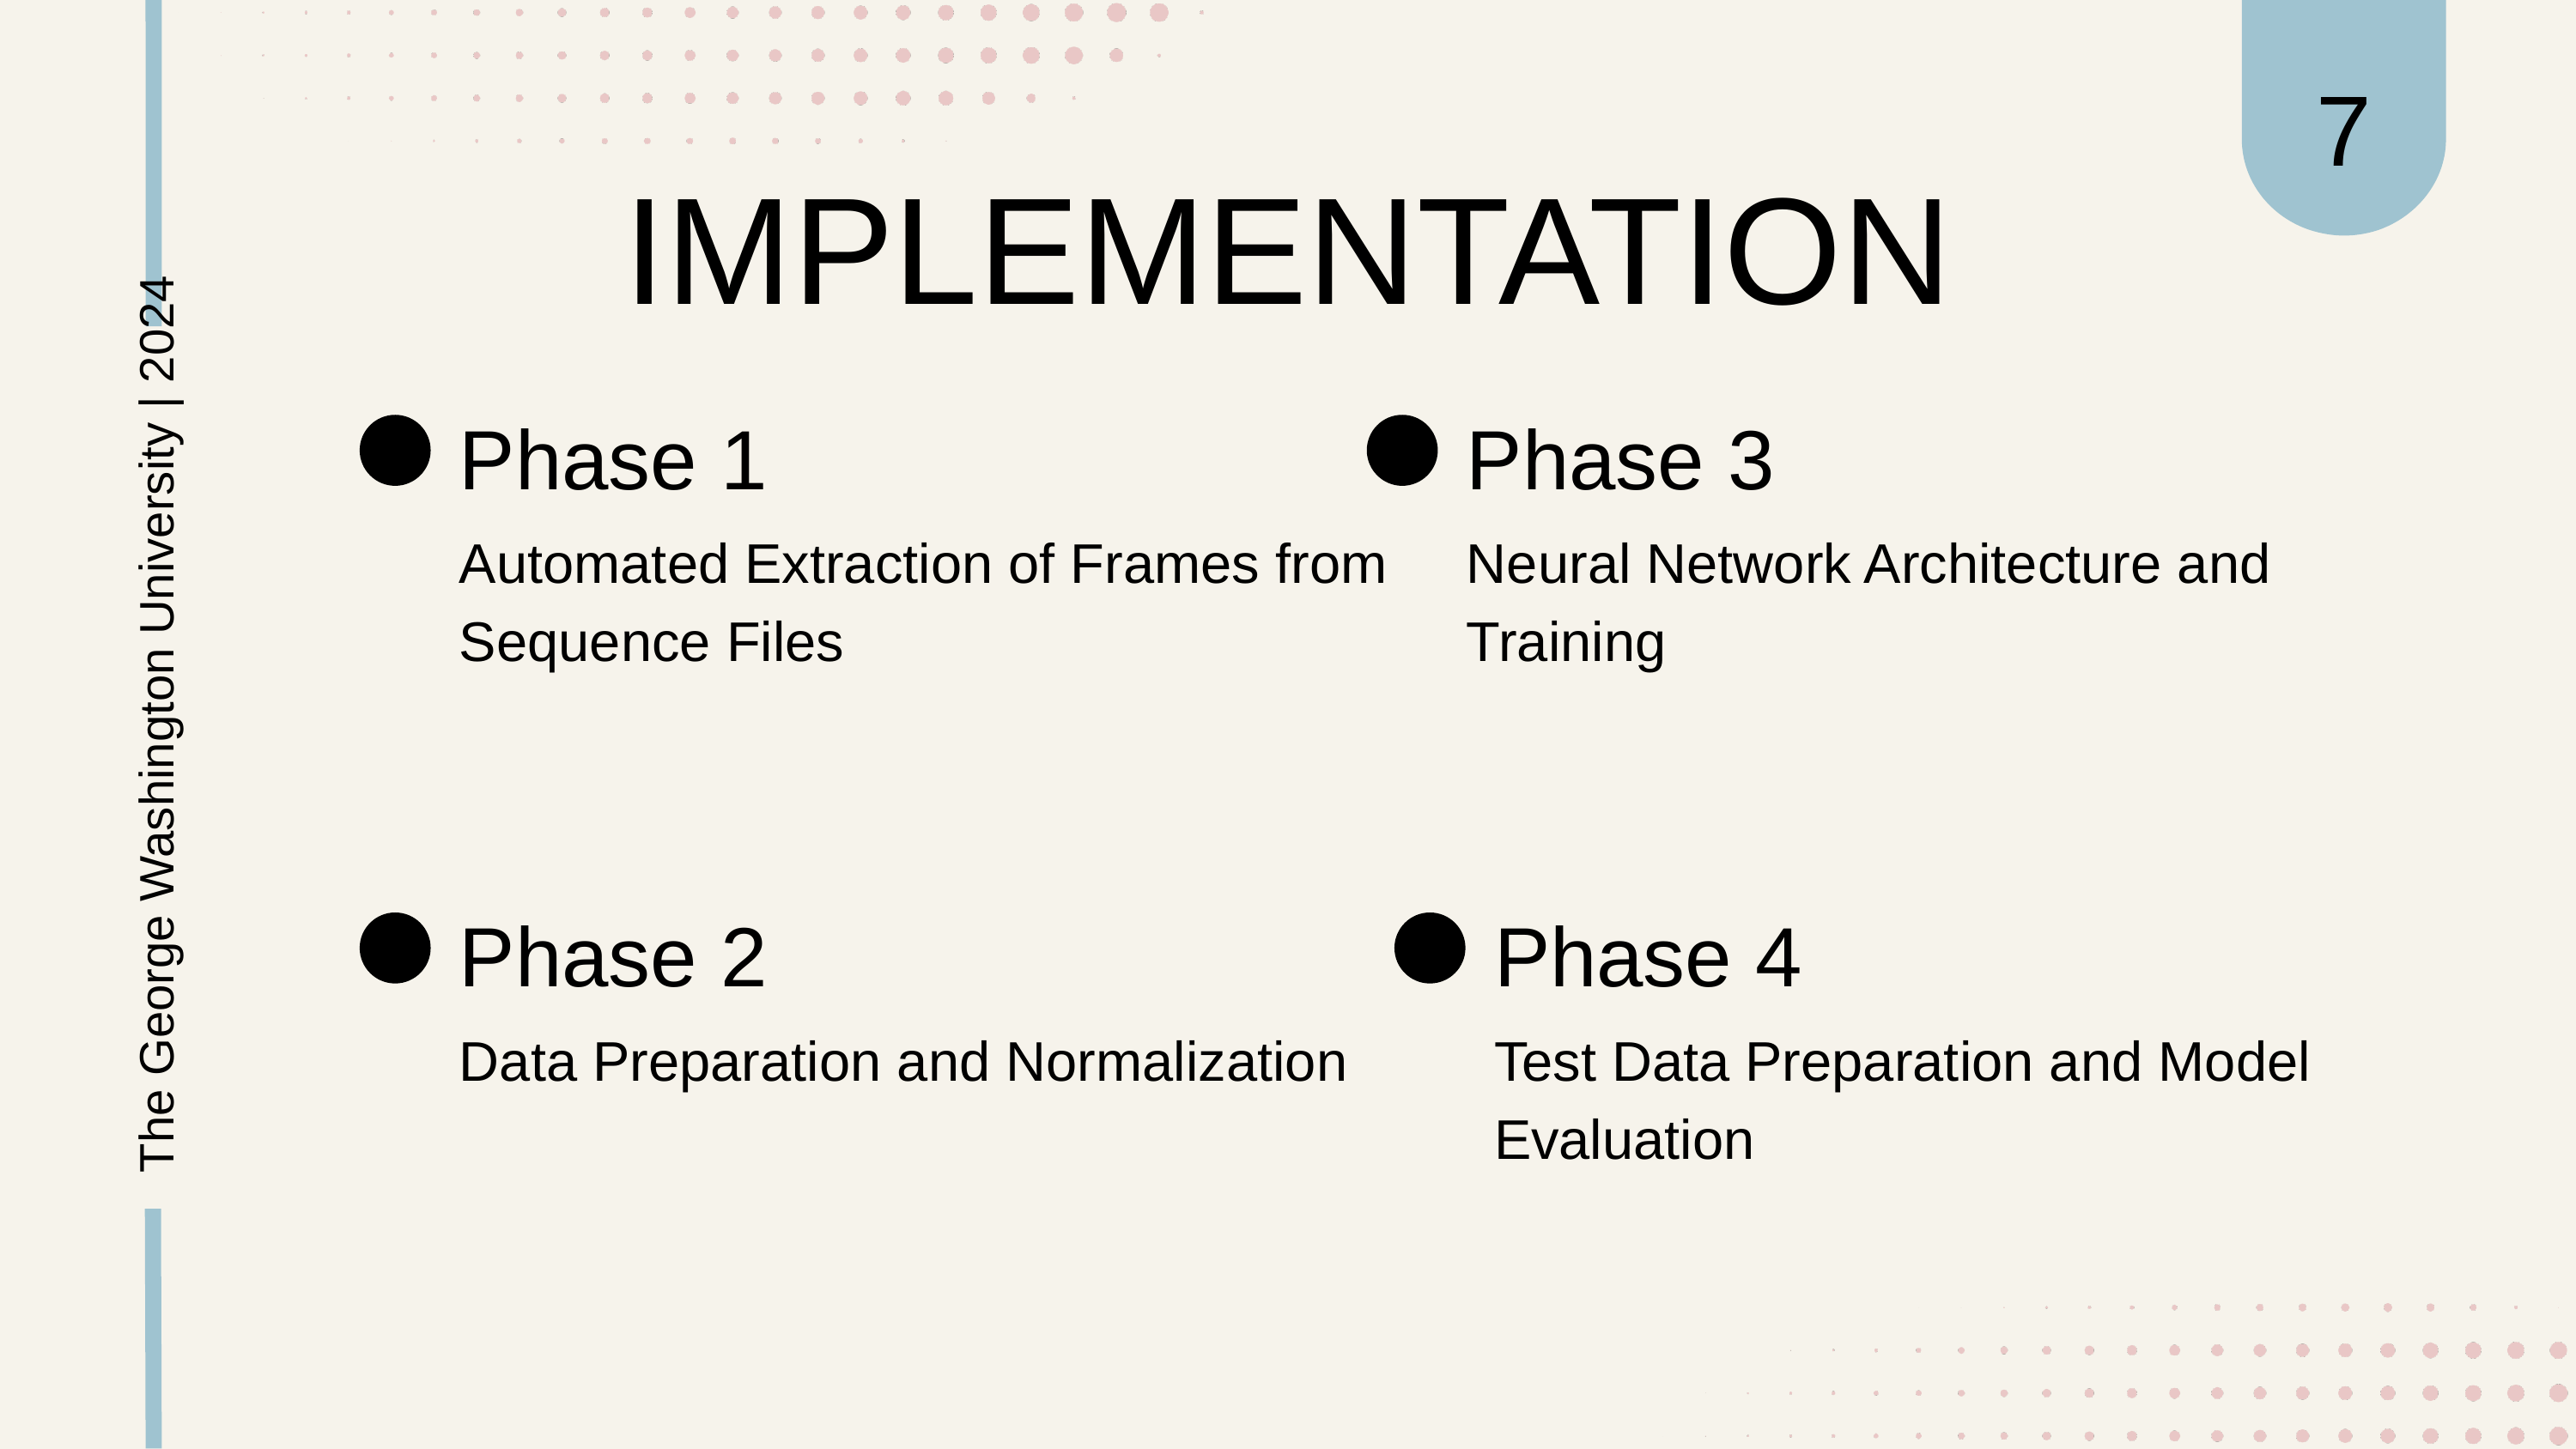

7

IMPLEMENTATION
Phase 1
Phase 3

Automated Extraction of Frames from Sequence Files

Neural Network Architecture and Training

The George Washington University | 2024
Phase 2
Phase 4

Data Preparation and Normalization

Test Data Preparation and Model Evaluation